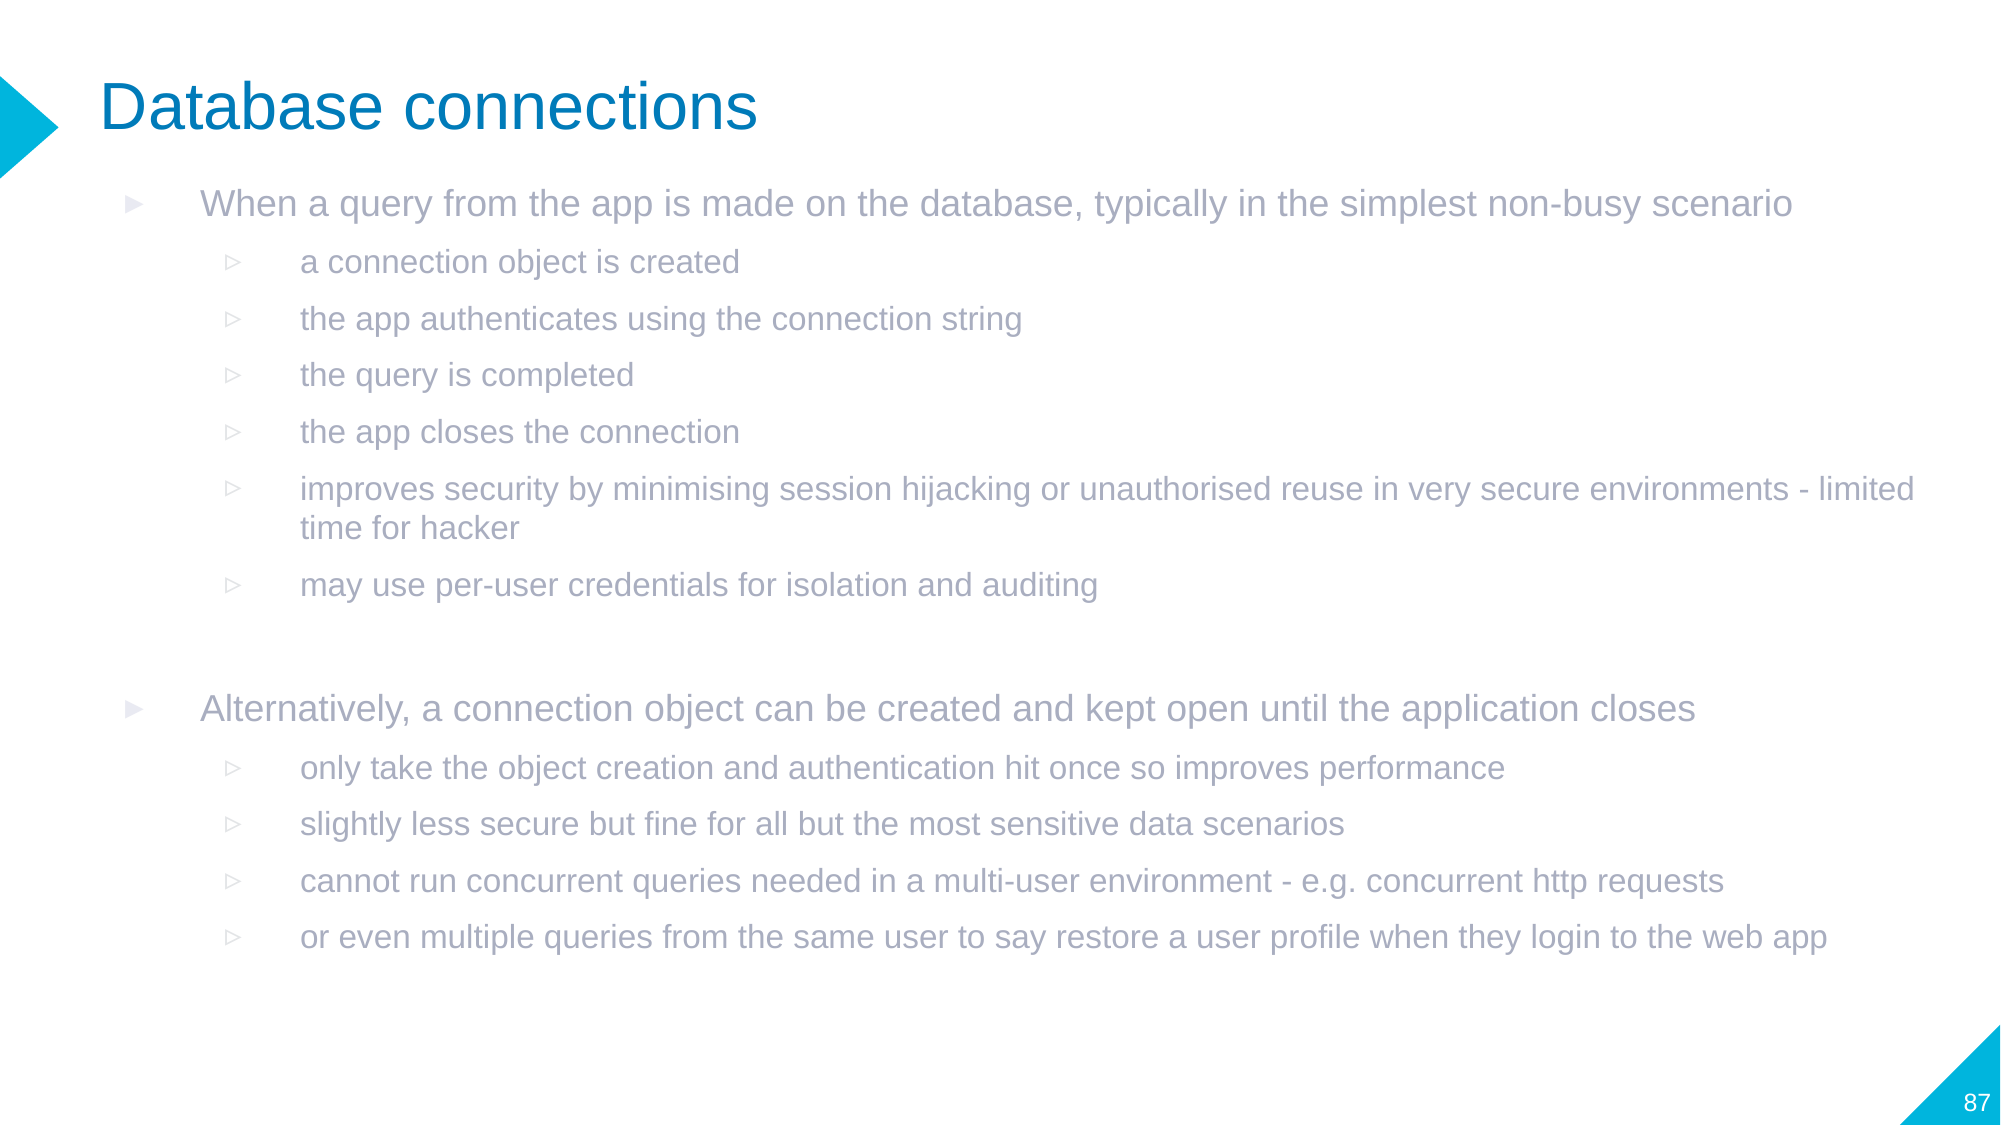

# Database connections
When a query from the app is made on the database, typically in the simplest non-busy scenario
a connection object is created
the app authenticates using the connection string
the query is completed
the app closes the connection
improves security by minimising session hijacking or unauthorised reuse in very secure environments - limited time for hacker
may use per-user credentials for isolation and auditing

Alternatively, a connection object can be created and kept open until the application closes
only take the object creation and authentication hit once so improves performance
slightly less secure but fine for all but the most sensitive data scenarios
cannot run concurrent queries needed in a multi-user environment - e.g. concurrent http requests
or even multiple queries from the same user to say restore a user profile when they login to the web app

87